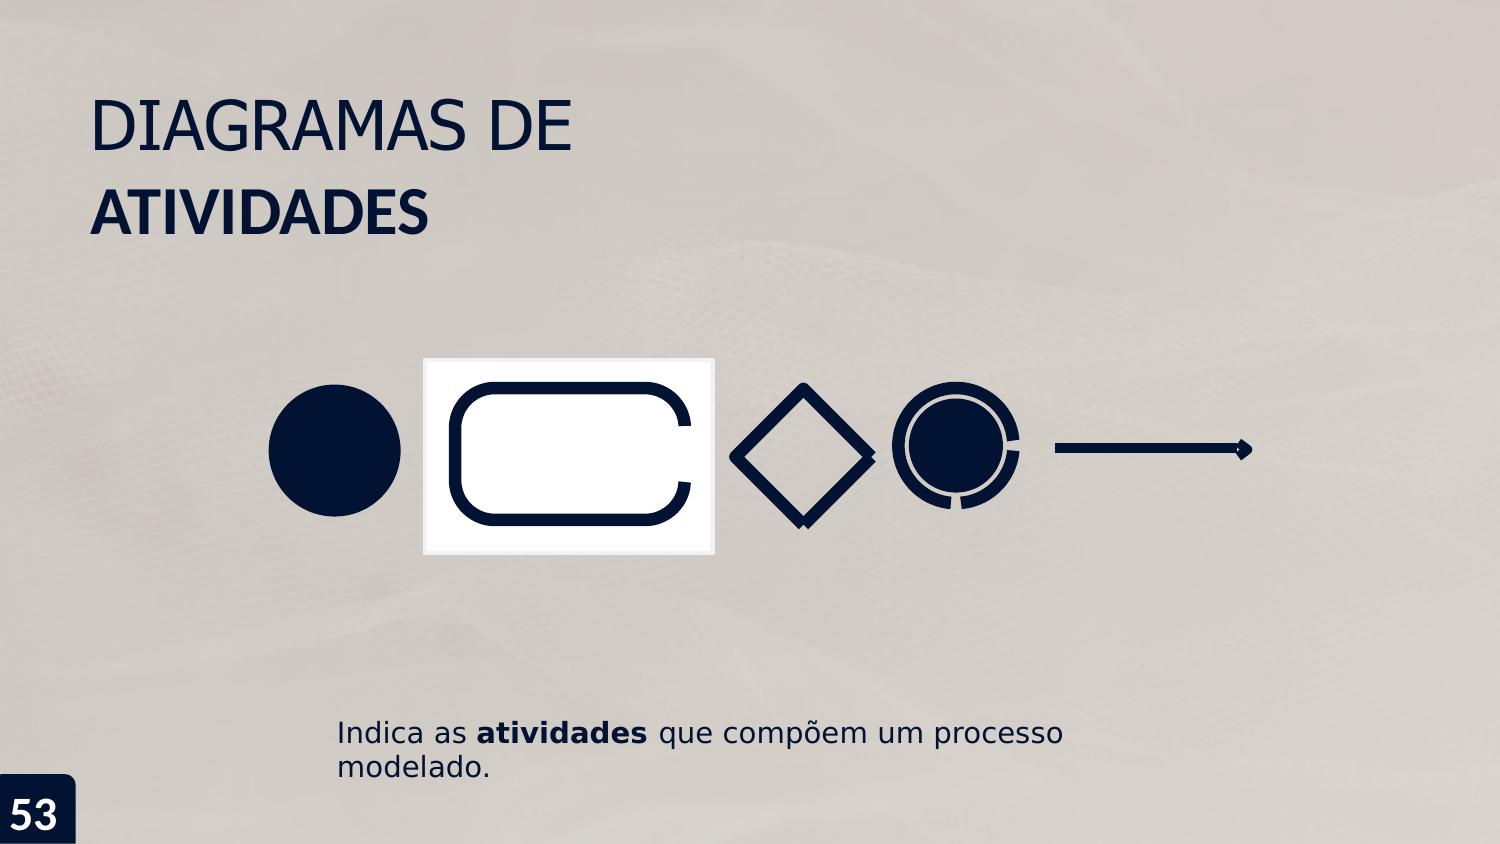

# DIAGRAMAS DE
ATIVIDADES

Indica as atividades que compõem um processo modelado.

53